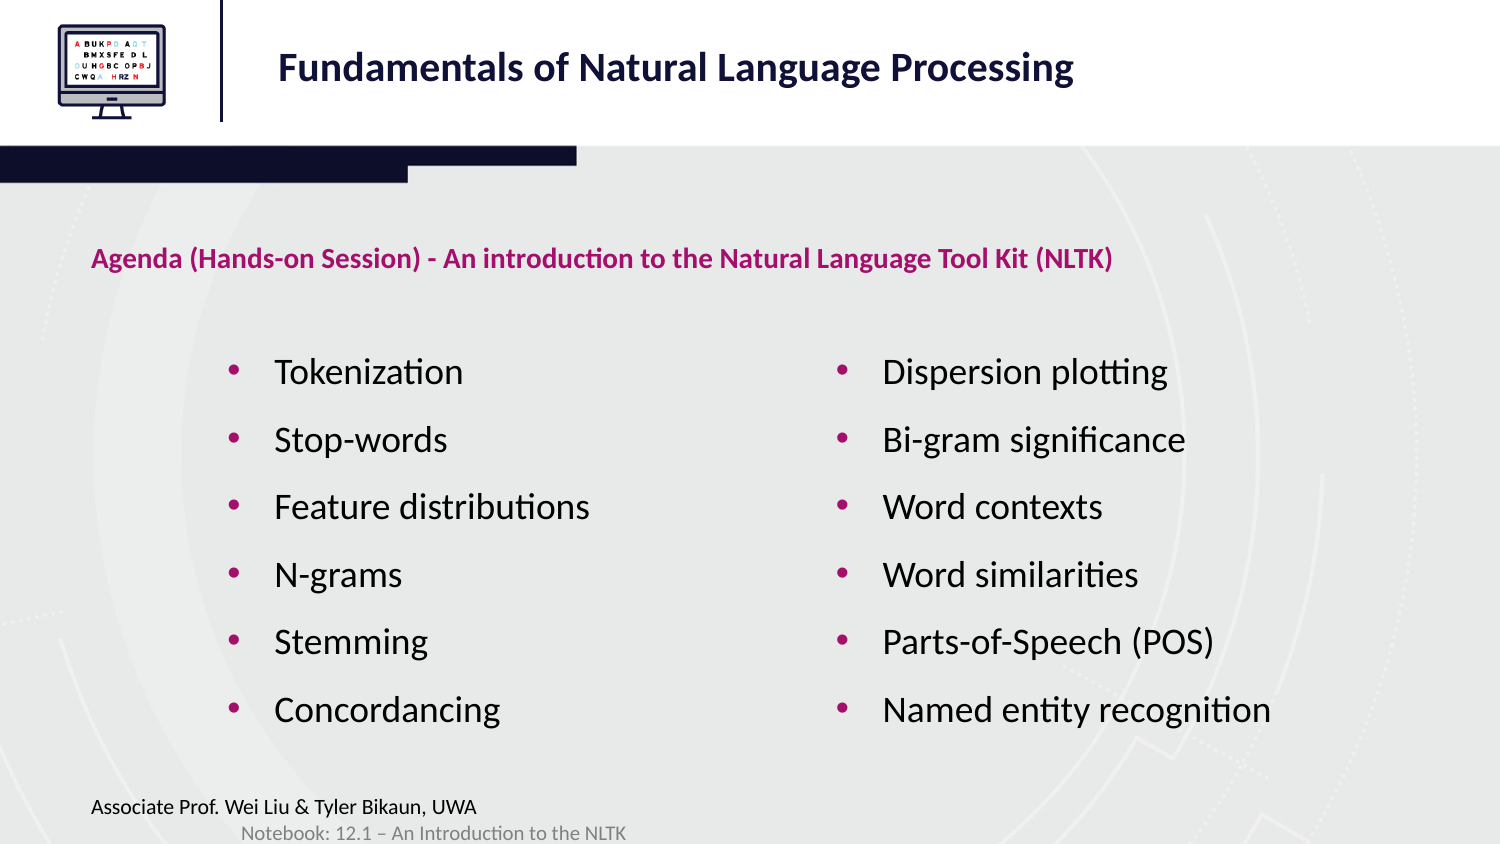

Fundamentals of Natural Language Processing
Agenda (Hands-on Session) - An introduction to the Natural Language Tool Kit (NLTK)
Tokenization
Stop-words
Feature distributions
N-grams
Stemming
Concordancing
Dispersion plotting
Bi-gram significance
Word contexts
Word similarities
Parts-of-Speech (POS)
Named entity recognition
Associate Prof. Wei Liu & Tyler Bikaun, UWA							Notebook: 12.1 – An Introduction to the NLTK